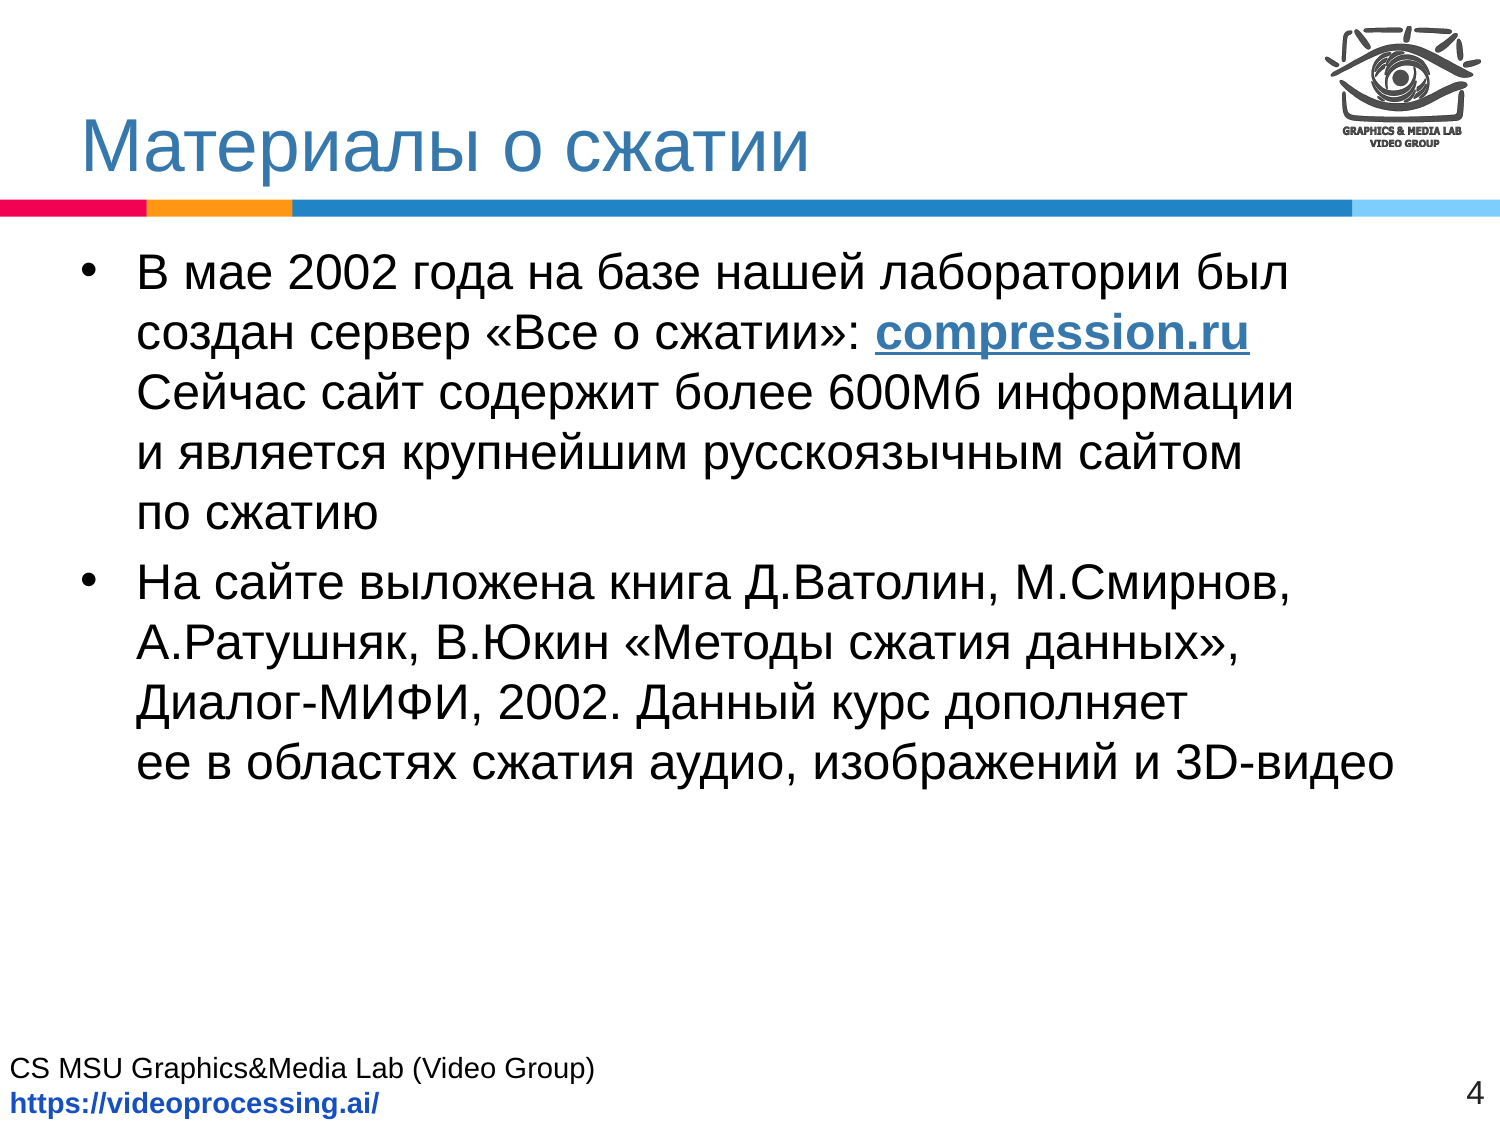

# Материалы о сжатии
В мае 2002 года на базе нашей лаборатории был создан сервер «Все о сжатии»: compression.ru 
Сейчас сайт содержит более 600Мб информации
и является крупнейшим русскоязычным сайтом
по сжатию
На сайте выложена книга Д.Ватолин, М.Смирнов, А.Ратушняк, В.Юкин «Методы сжатия данных», Диалог-МИФИ, 2002. Данный курс дополняет
ее в областях сжатия аудио, изображений и 3D-видео

4